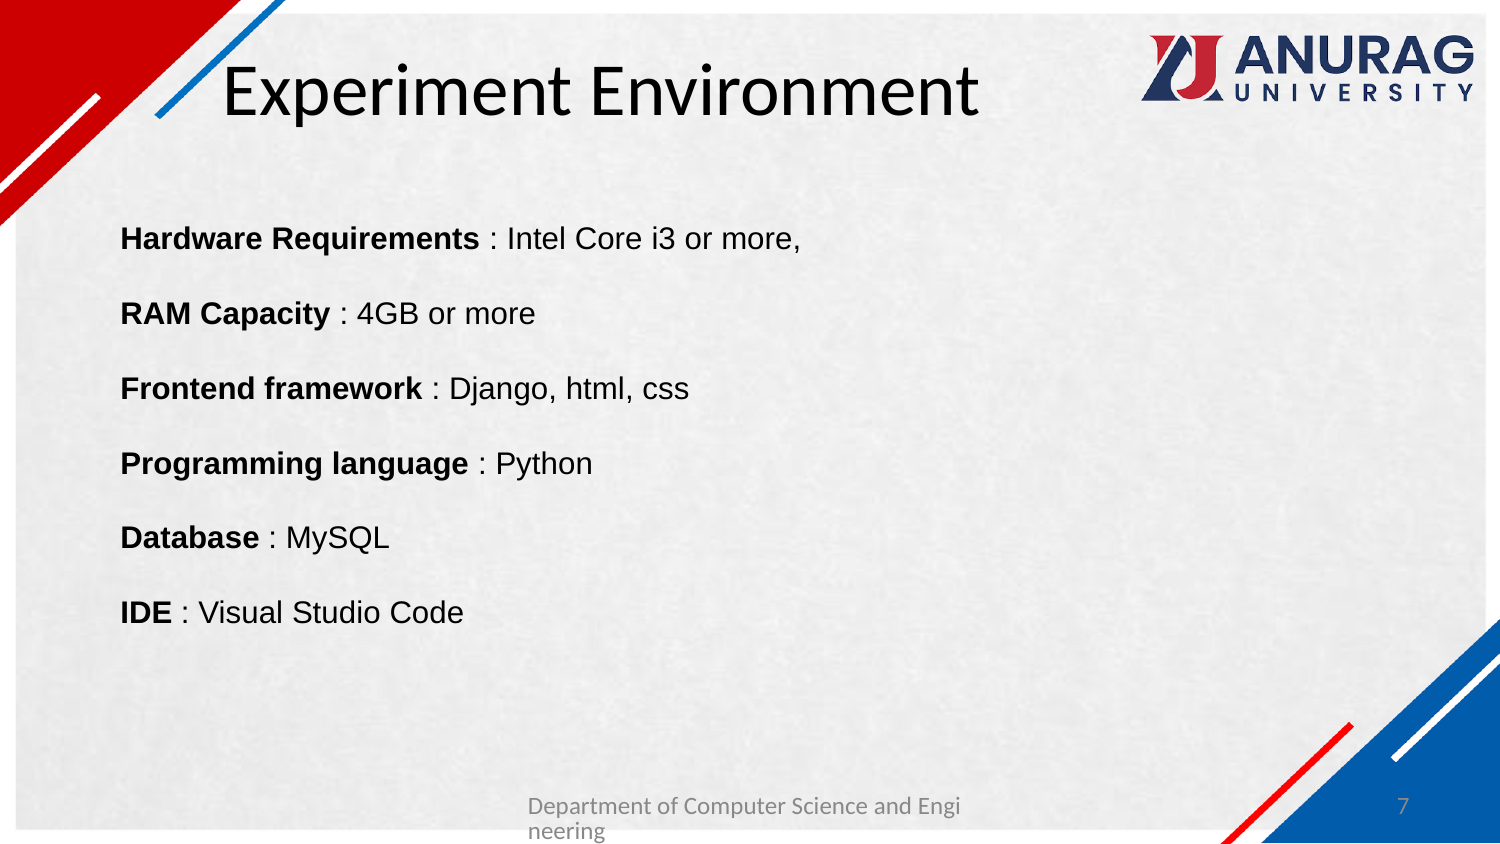

# Experiment Environment
Hardware Requirements : Intel Core i3 or more,

RAM Capacity : 4GB or more

Frontend framework : Django, html, css

Programming language : Python

Database : MySQL

IDE : Visual Studio Code

Department of Computer Science and Engineering
7